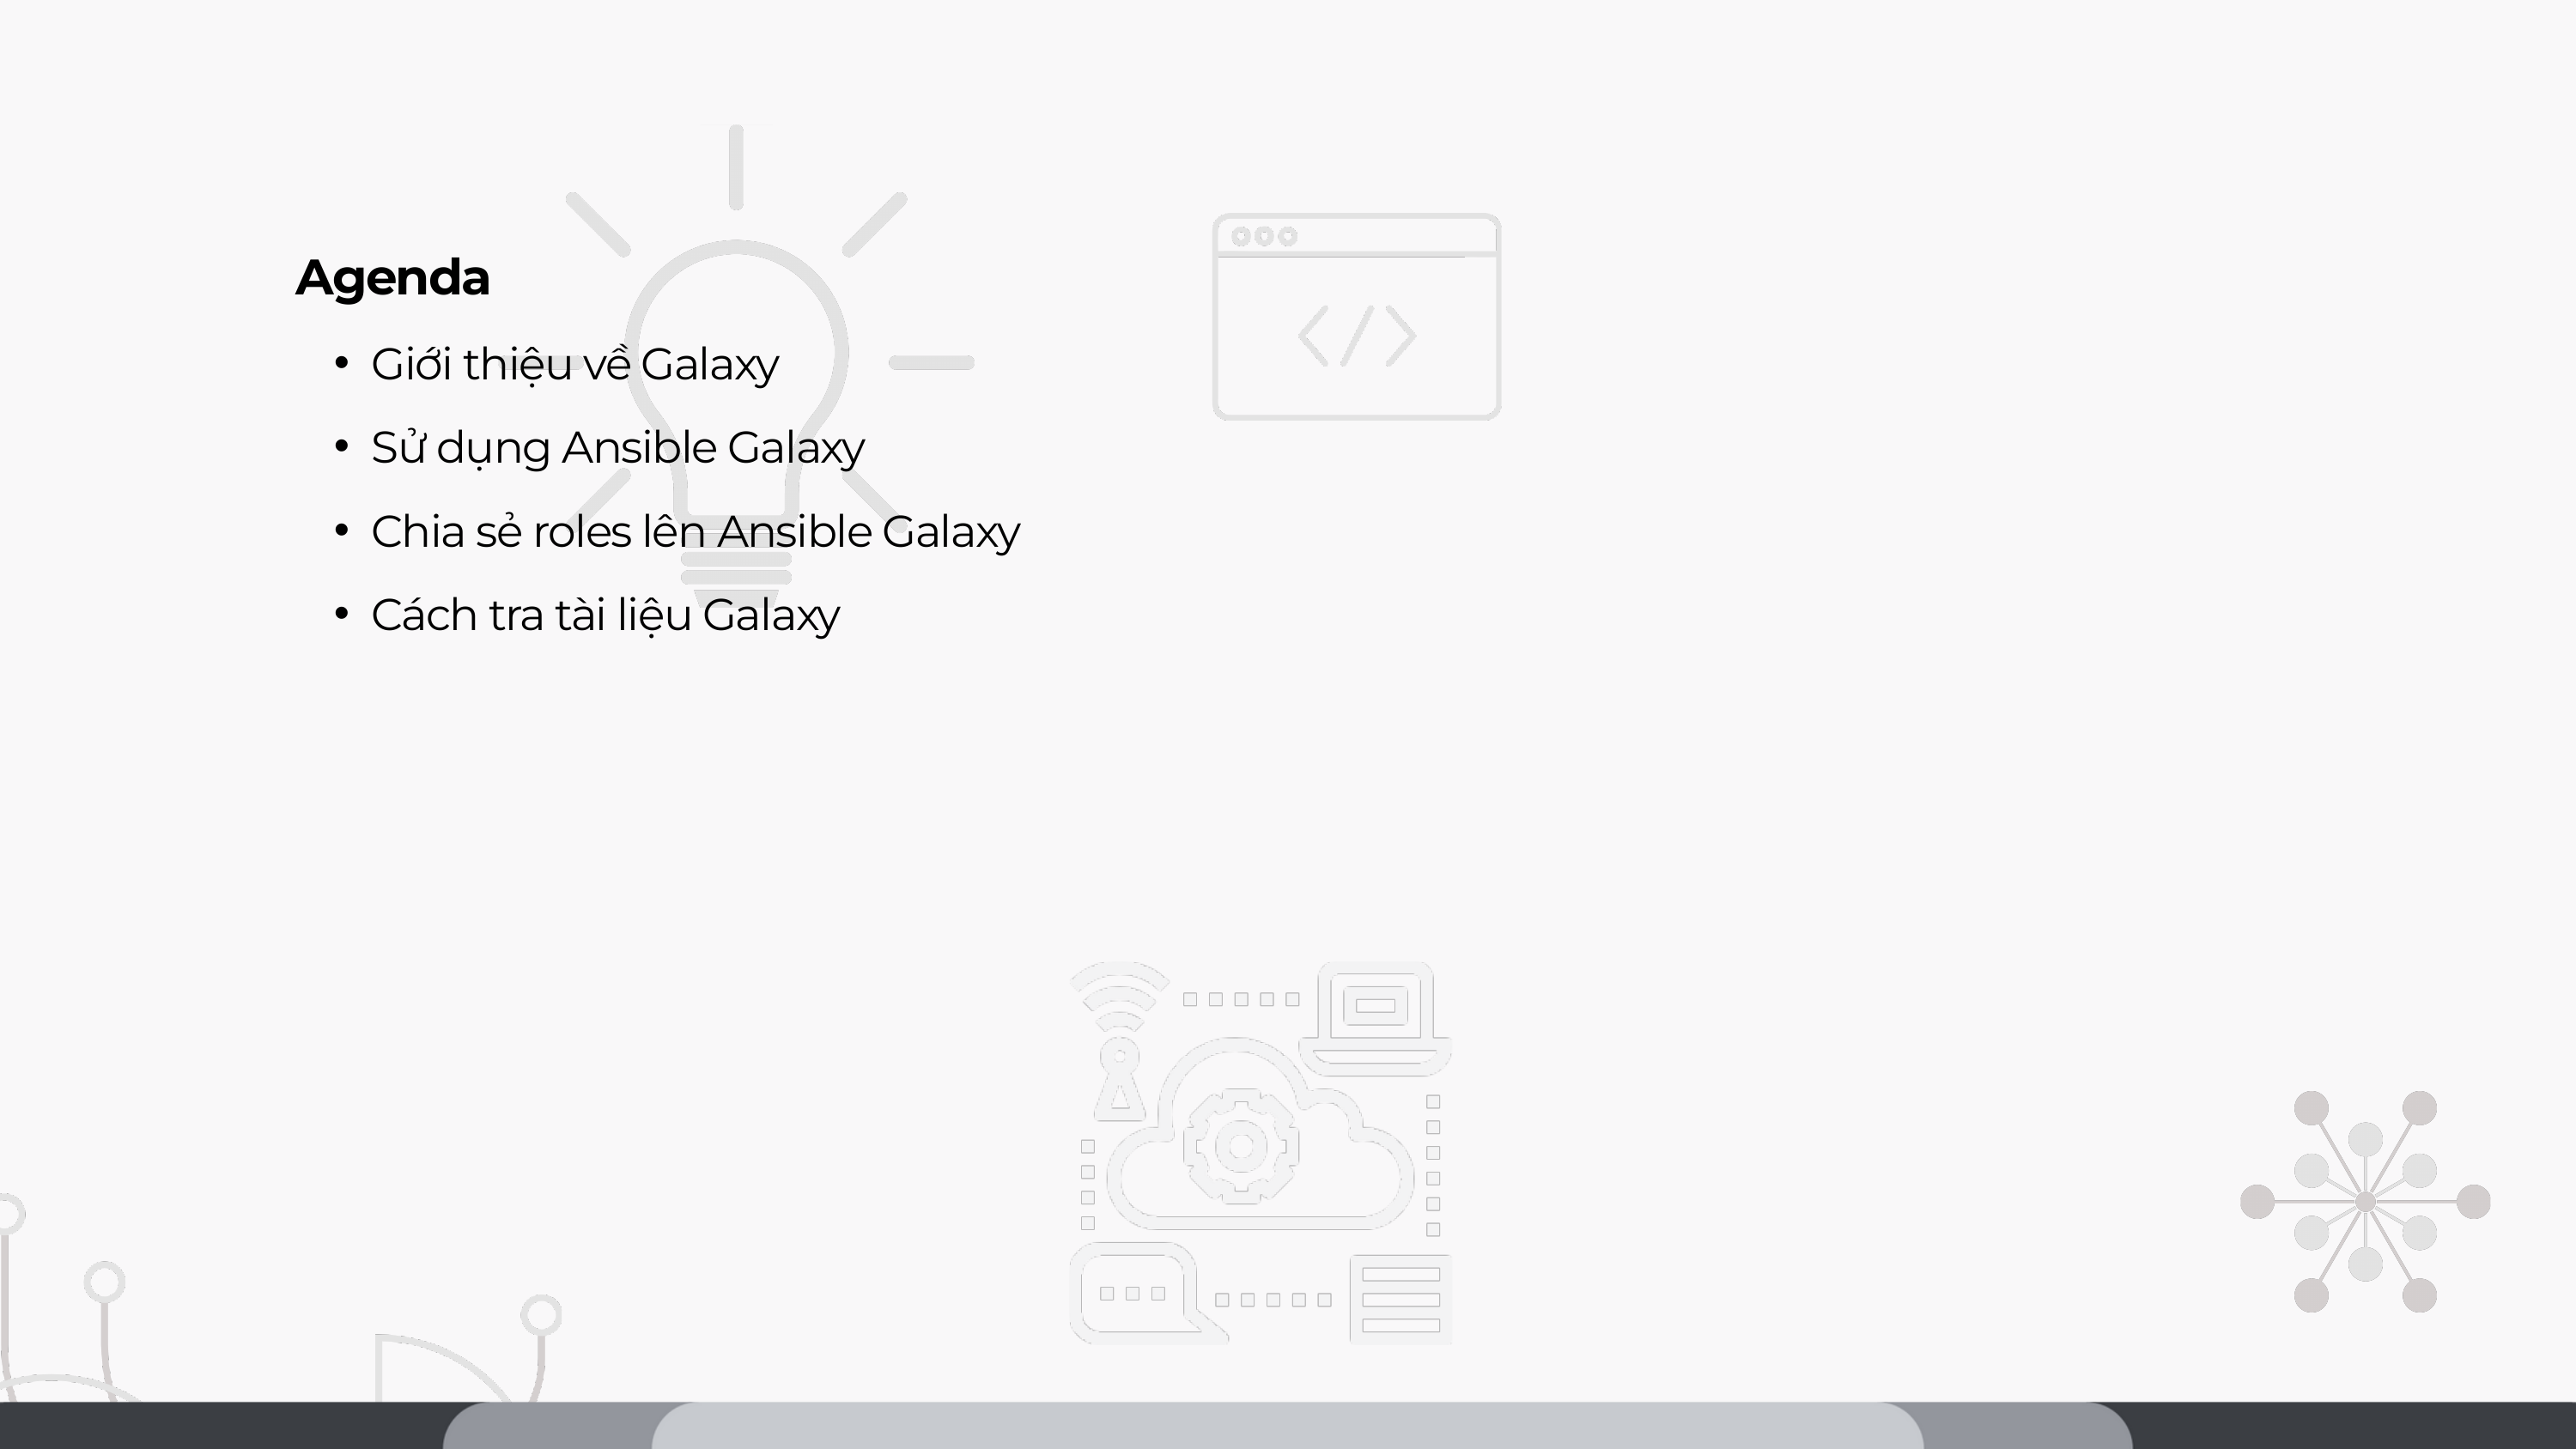

Agenda
Giới thiệu về Galaxy
Sử dụng Ansible Galaxy
Chia sẻ roles lên Ansible Galaxy
Cách tra tài liệu Galaxy